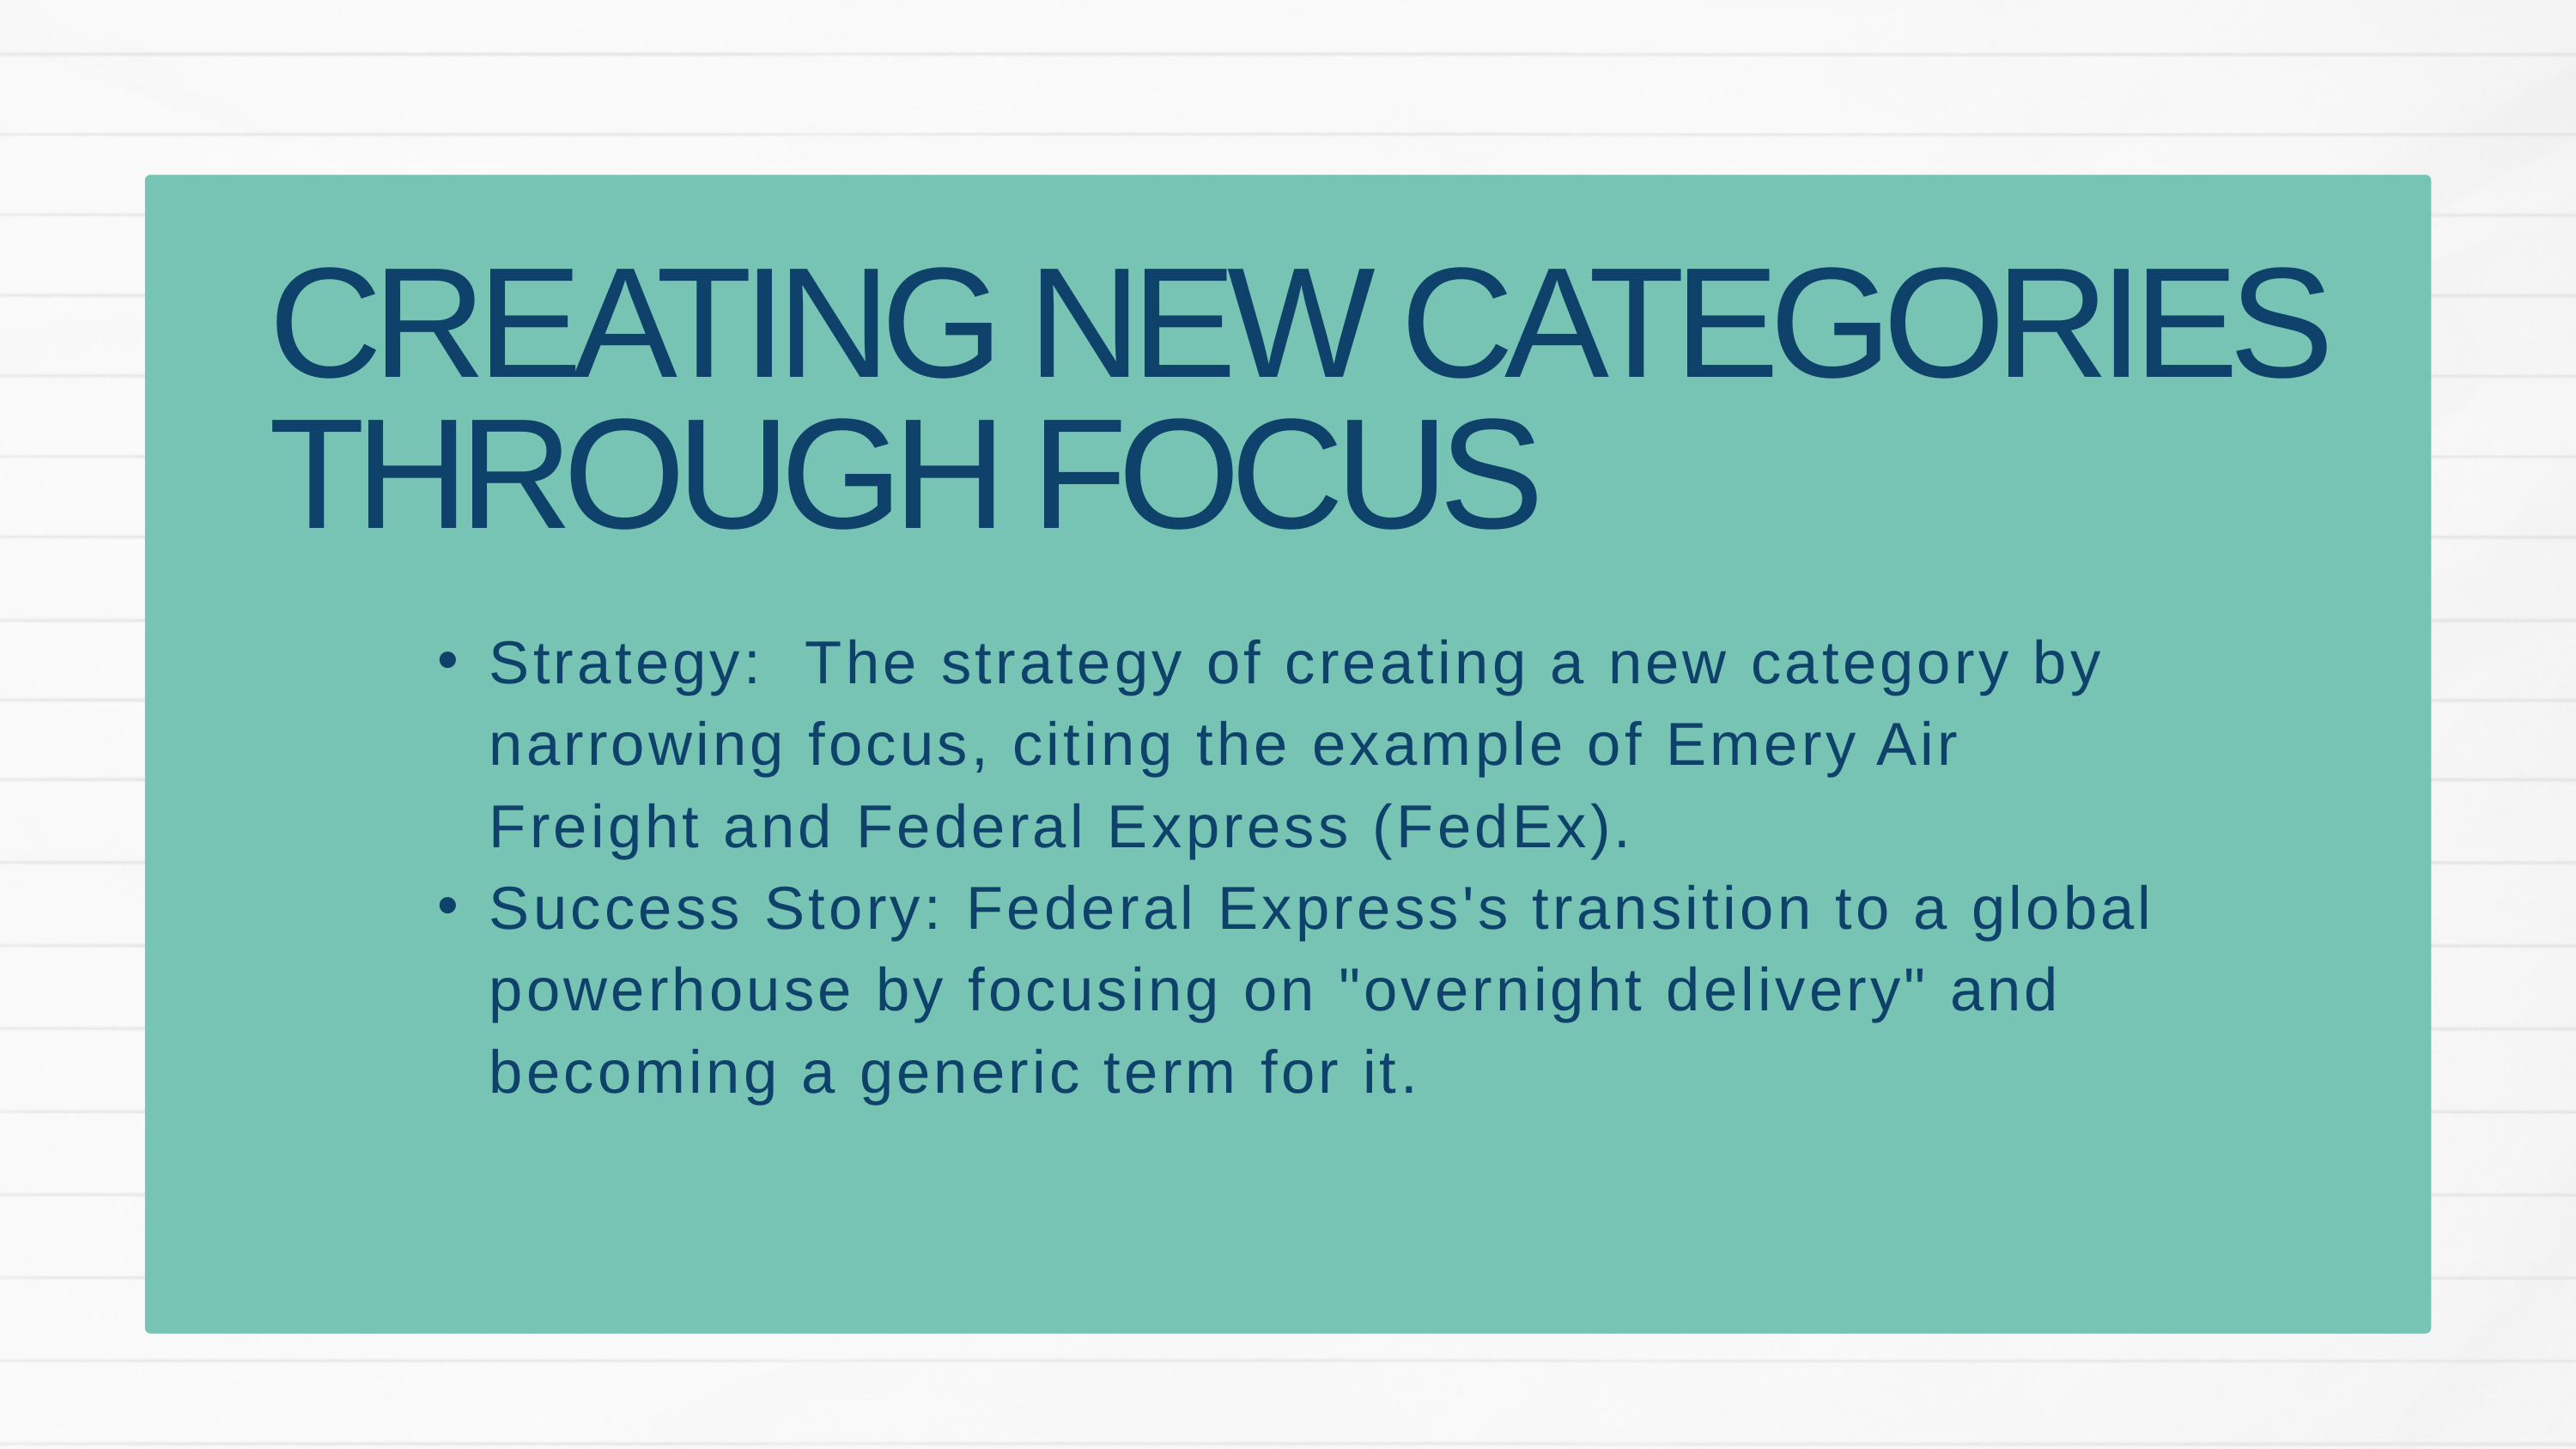

CREATING NEW CATEGORIES THROUGH FOCUS
Strategy:  The strategy of creating a new category by narrowing focus, citing the example of Emery Air Freight and Federal Express (FedEx).
Success Story: Federal Express's transition to a global powerhouse by focusing on "overnight delivery" and becoming a generic term for it.